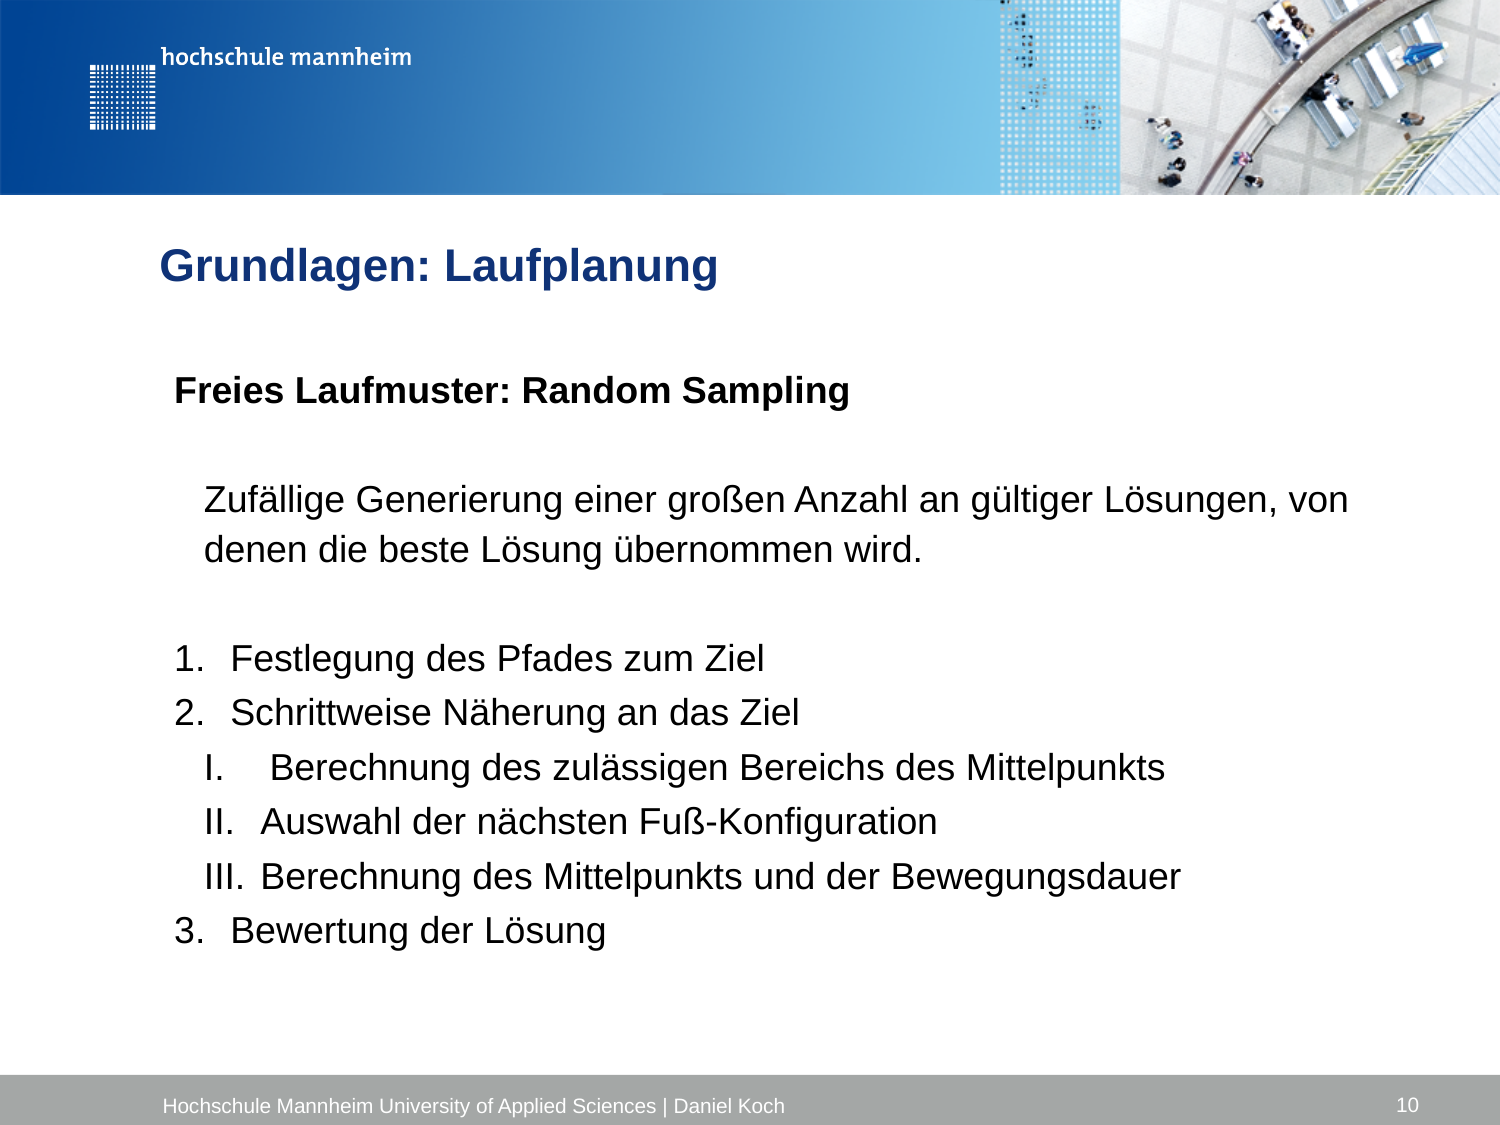

# Grundlagen: Laufplanung
Freies Laufmuster: Random Sampling

Zufällige Generierung einer großen Anzahl an gültiger Lösungen, von denen die beste Lösung übernommen wird.

Festlegung des Pfades zum Ziel
Schrittweise Näherung an das Ziel
Berechnung des zulässigen Bereichs des Mittelpunkts
Auswahl der nächsten Fuß-Konfiguration
Berechnung des Mittelpunkts und der Bewegungsdauer
Bewertung der Lösung

10
Hochschule Mannheim University of Applied Sciences | Daniel Koch